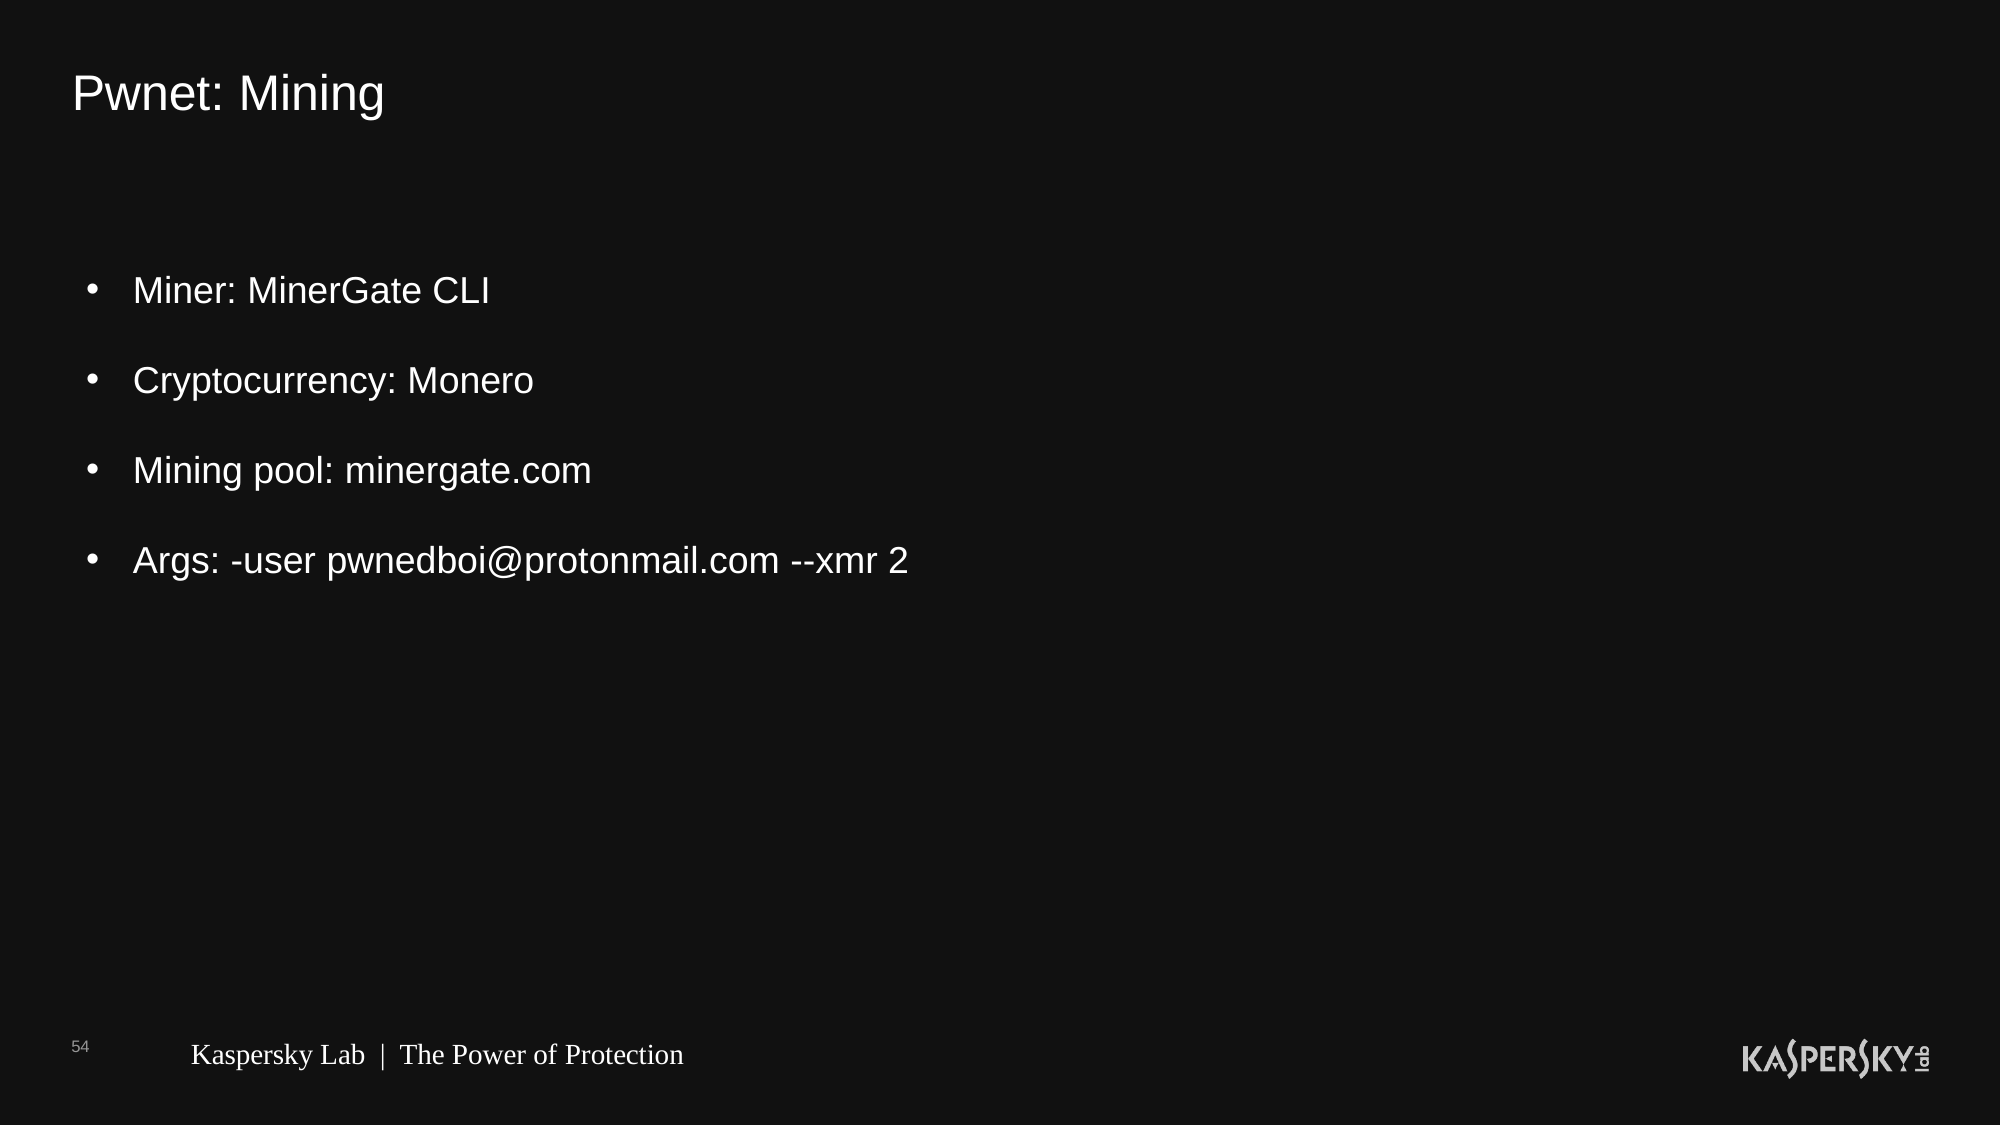

# Pwnet: Mining
Miner: MinerGate CLI
Cryptocurrency: Monero
Mining pool: minergate.com
Args: -user pwnedboi@protonmail.com --xmr 2
54
Kaspersky Lab  |  The Power of Protection